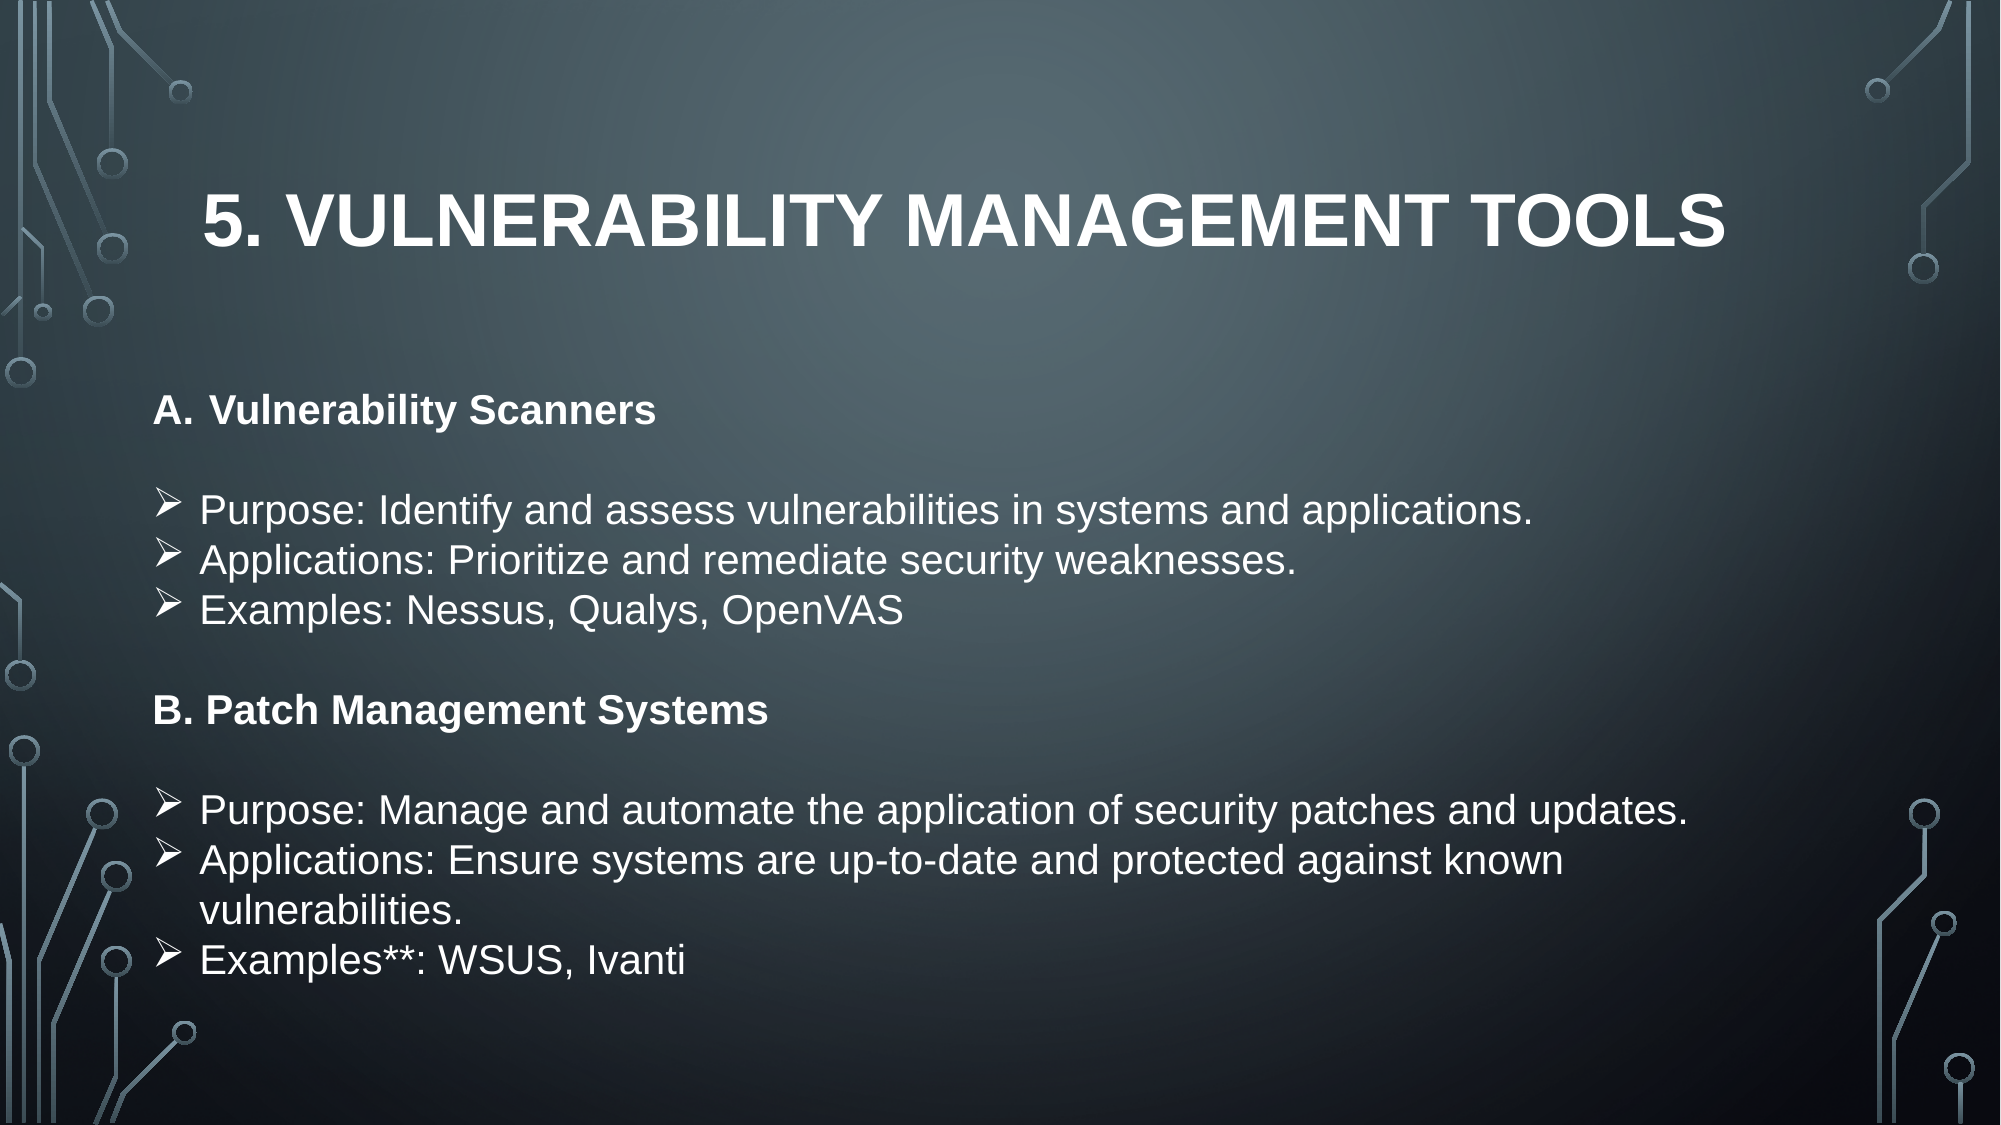

# 5. Vulnerability Management Tools
Vulnerability Scanners

Purpose: Identify and assess vulnerabilities in systems and applications.
Applications: Prioritize and remediate security weaknesses.
Examples: Nessus, Qualys, OpenVAS

B. Patch Management Systems

Purpose: Manage and automate the application of security patches and updates.
Applications: Ensure systems are up-to-date and protected against known vulnerabilities.
Examples**: WSUS, Ivanti